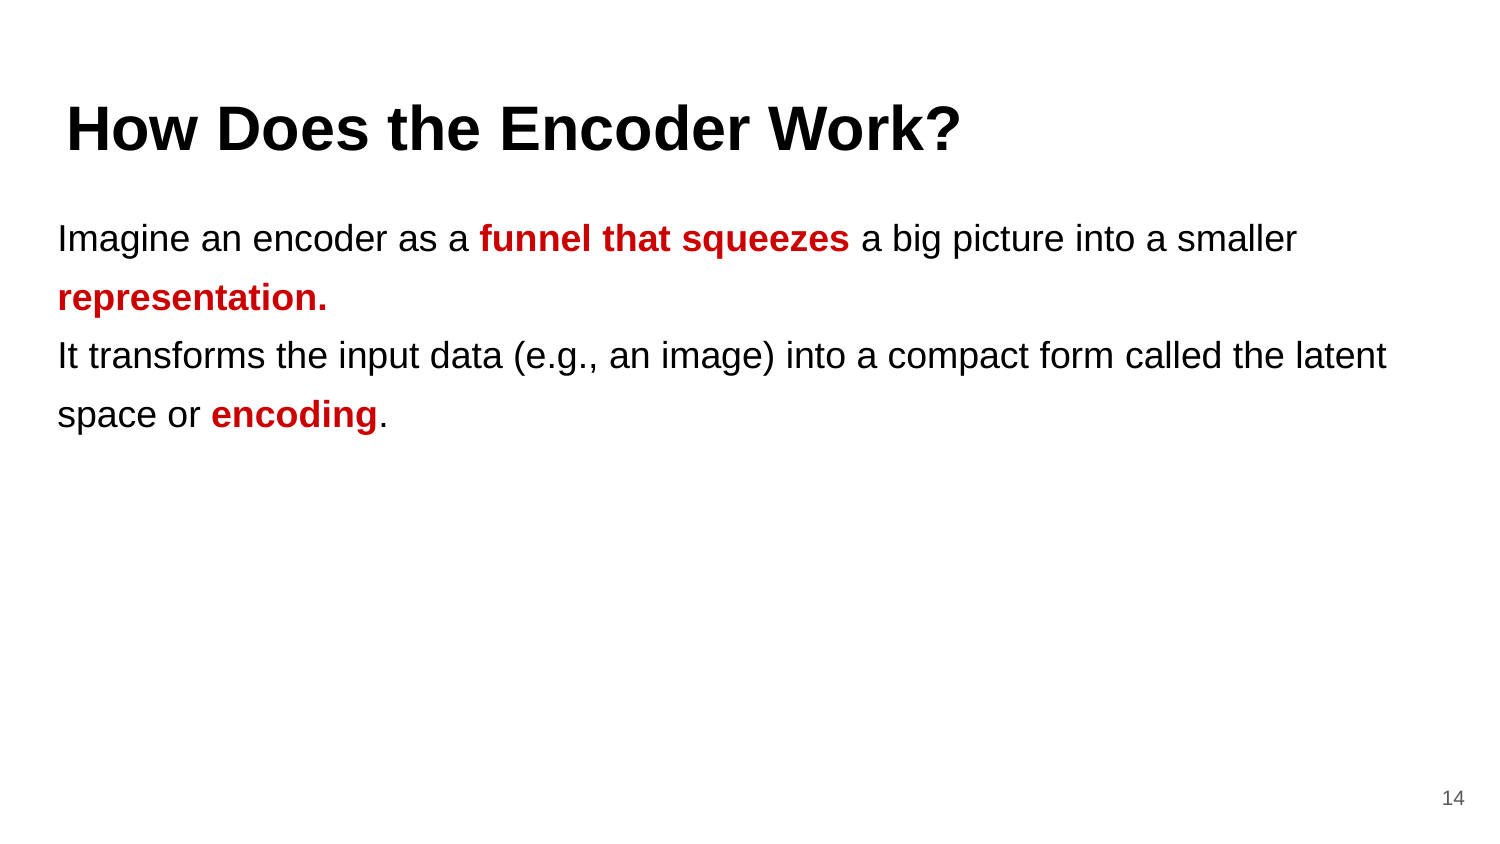

# How Does the Encoder Work?
Imagine an encoder as a funnel that squeezes a big picture into a smaller representation.
It transforms the input data (e.g., an image) into a compact form called the latent space or encoding.

14